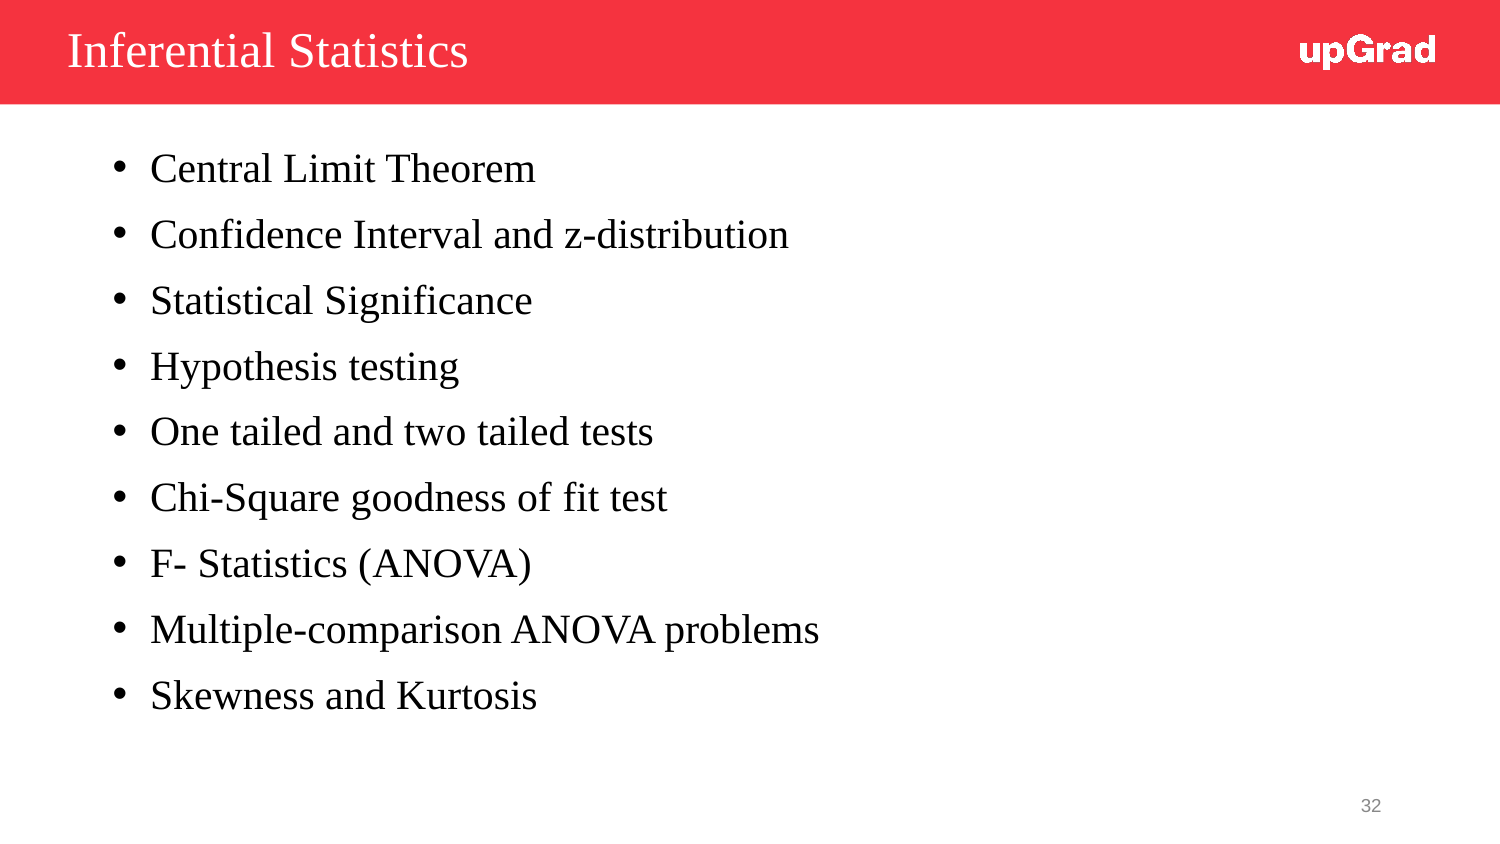

# Inferential Statistics
Central Limit Theorem
Confidence Interval and z-distribution
Statistical Significance
Hypothesis testing
One tailed and two tailed tests
Chi-Square goodness of fit test
F- Statistics (ANOVA)
Multiple-comparison ANOVA problems
Skewness and Kurtosis
32